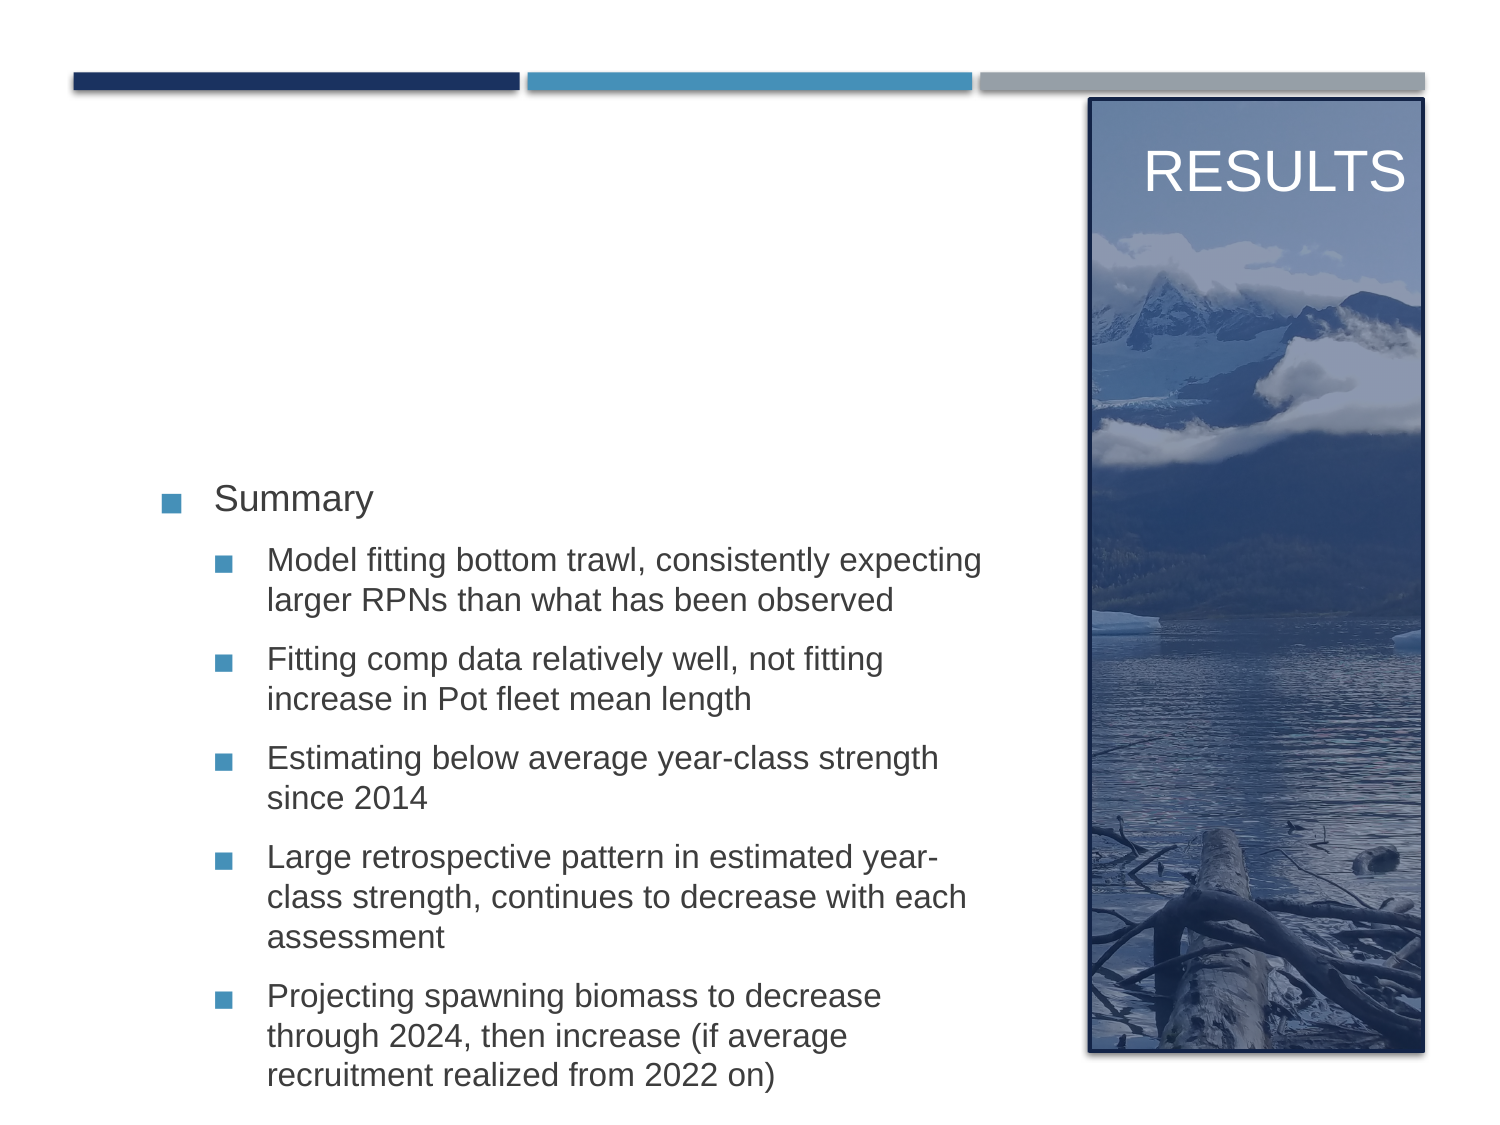

# results

Summary
Model fitting bottom trawl, consistently expecting larger RPNs than what has been observed
Fitting comp data relatively well, not fitting increase in Pot fleet mean length
Estimating below average year-class strength since 2014
Large retrospective pattern in estimated year-class strength, continues to decrease with each assessment
Projecting spawning biomass to decrease through 2024, then increase (if average recruitment realized from 2022 on)